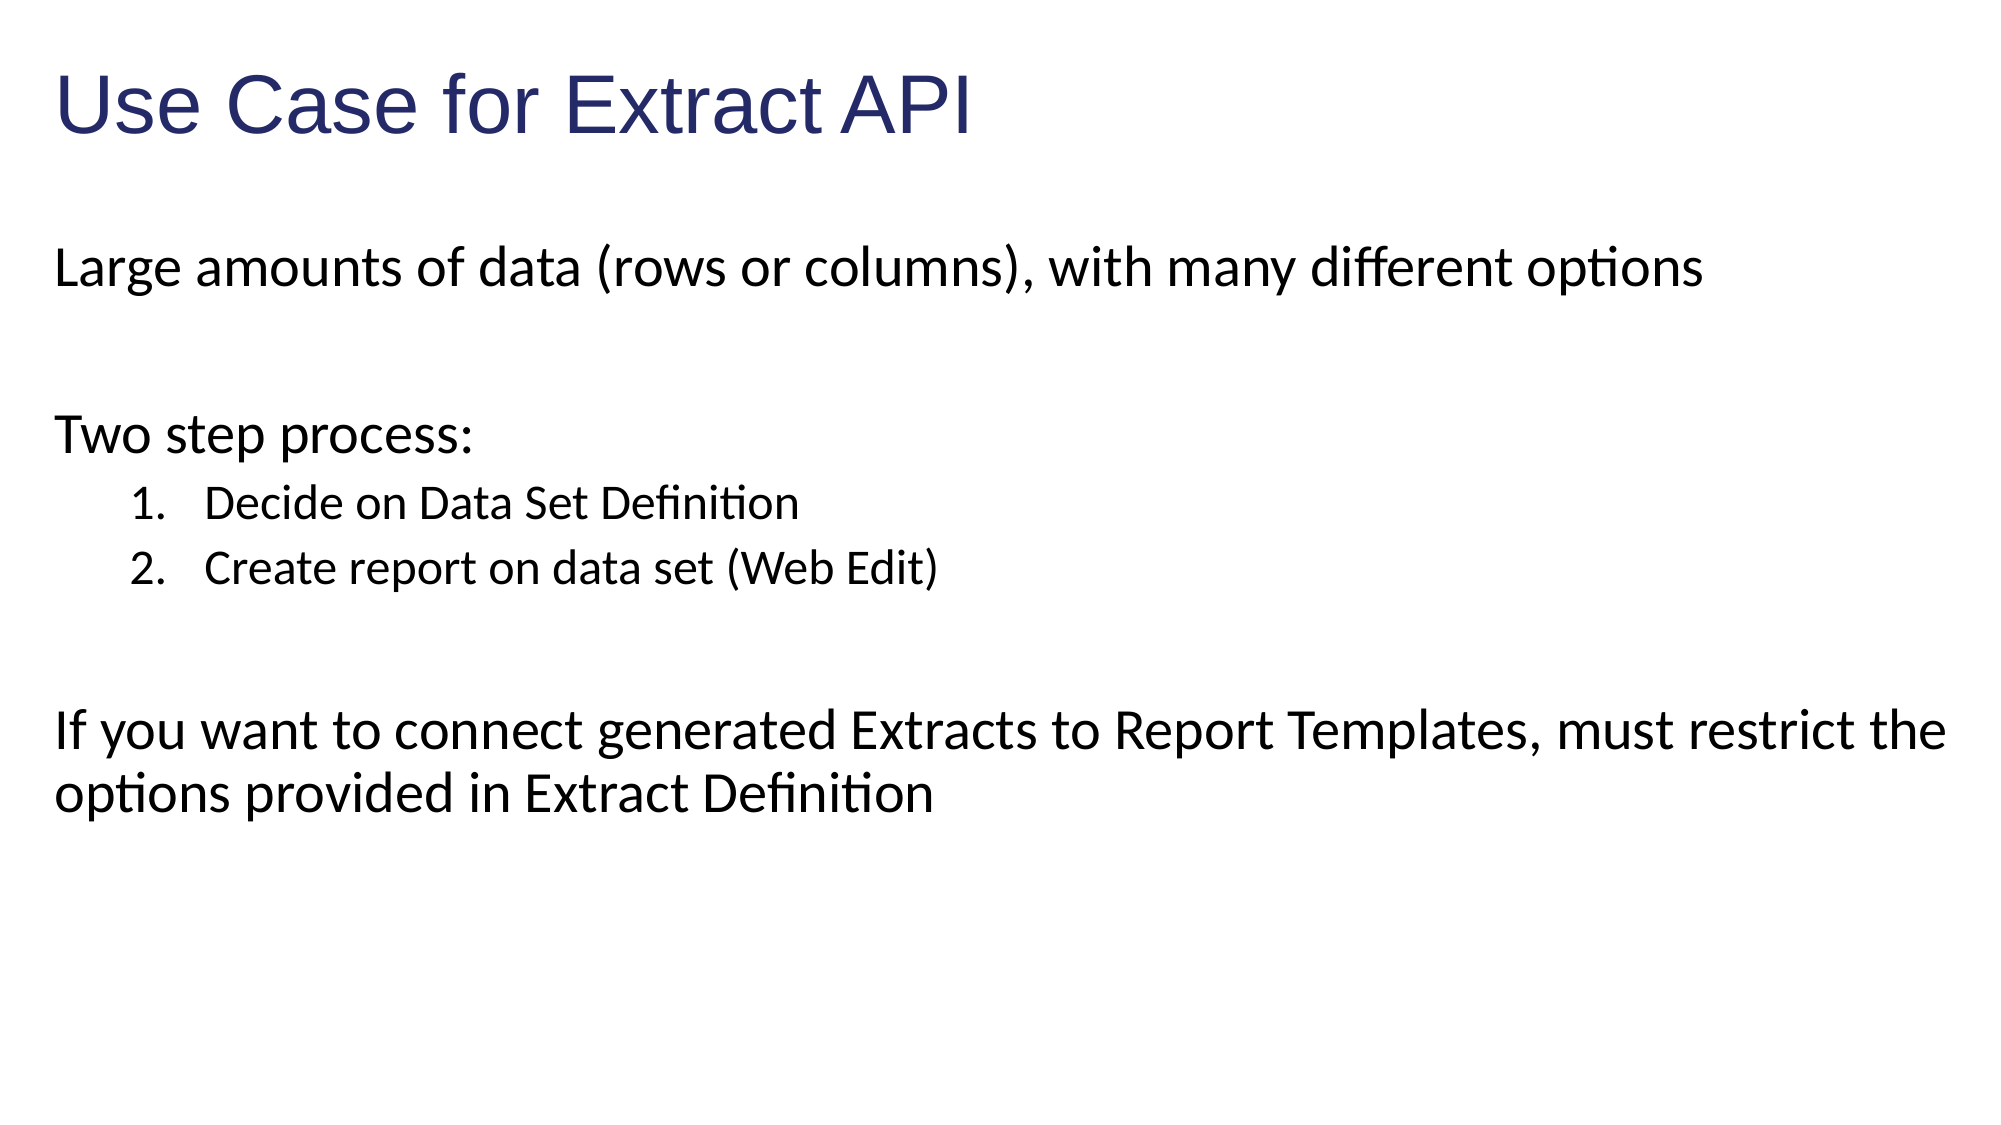

# Use Case for Extract API
Large amounts of data (rows or columns), with many different options

Two step process:
Decide on Data Set Definition
Create report on data set (Web Edit)

If you want to connect generated Extracts to Report Templates, must restrict the options provided in Extract Definition